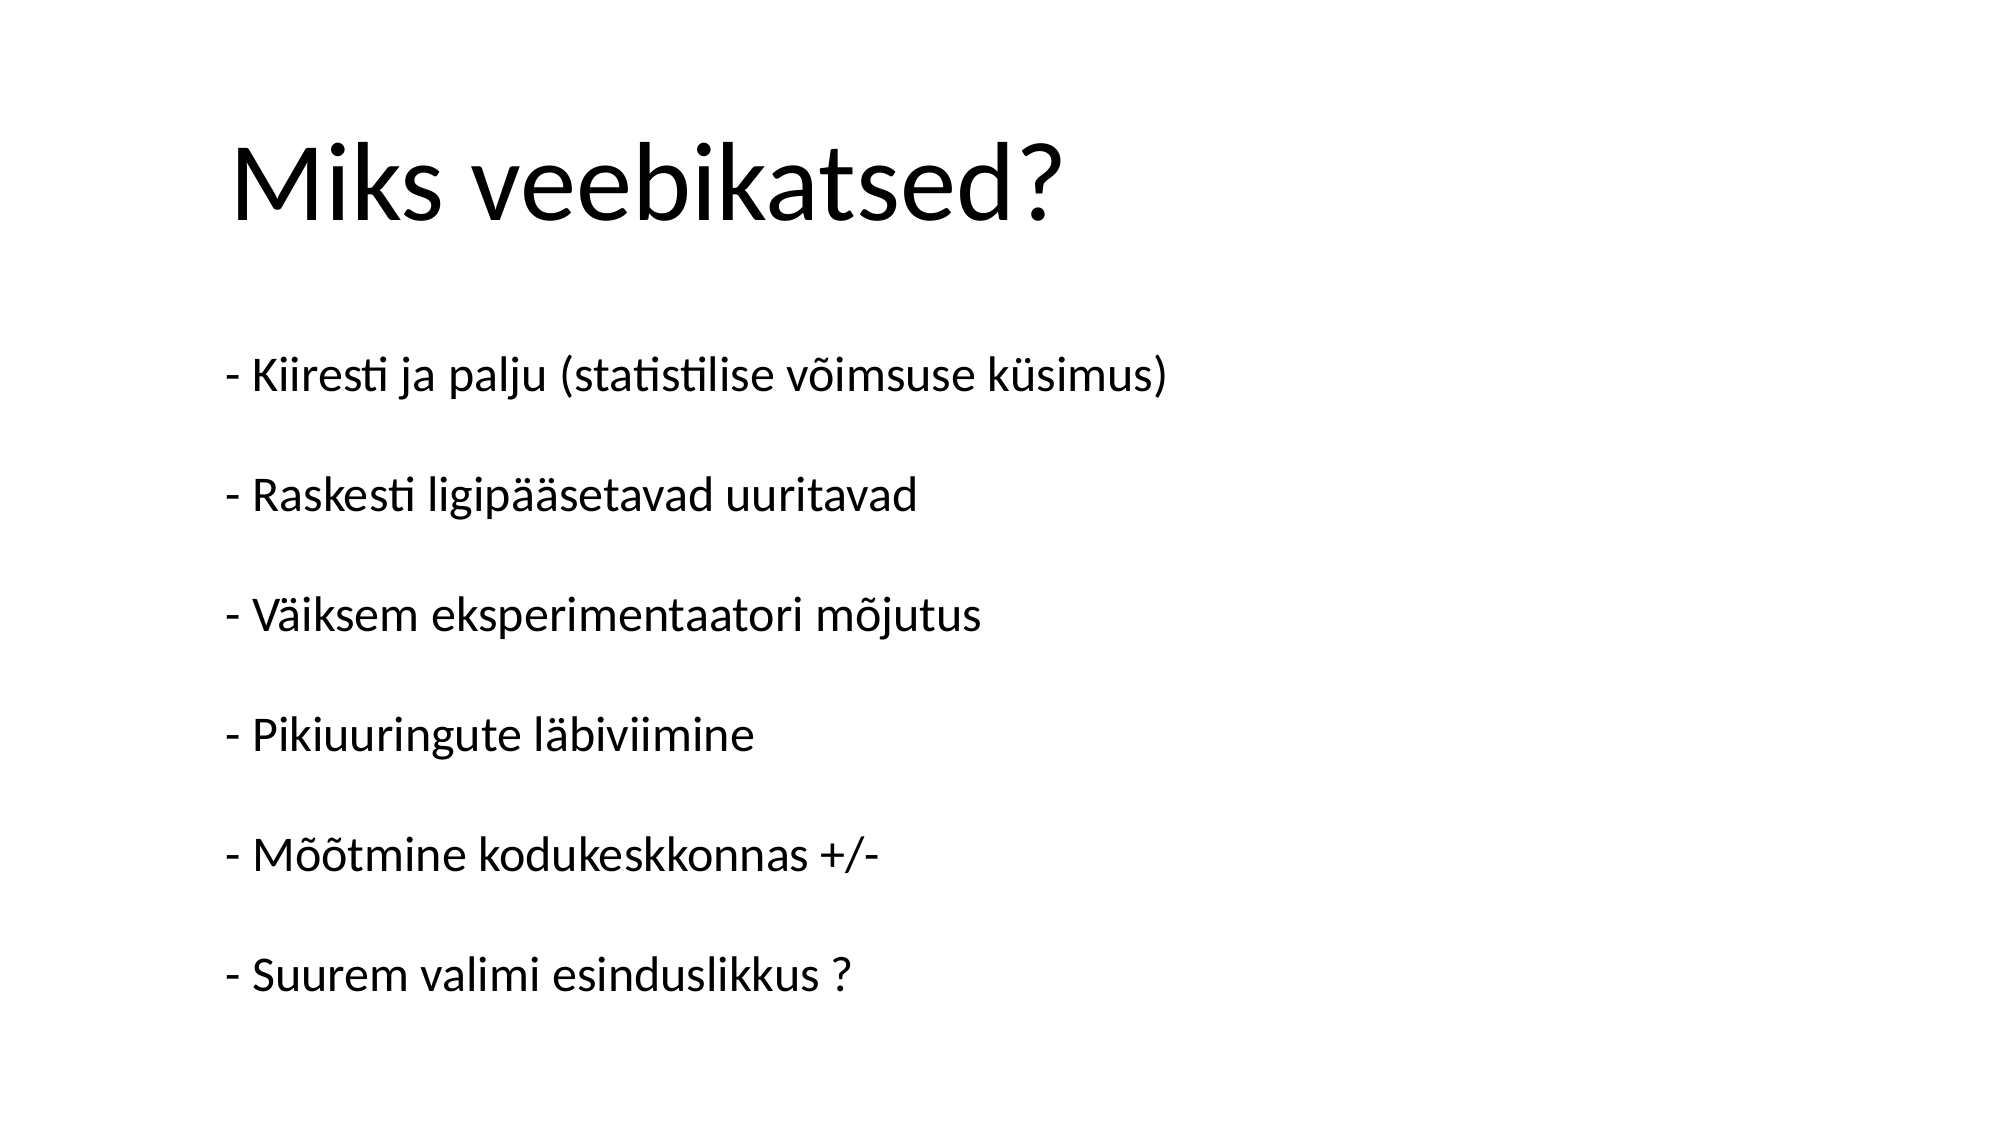

Miks veebikatsed?
- Kiiresti ja palju (statistilise võimsuse küsimus)

- Raskesti ligipääsetavad uuritavad

- Väiksem eksperimentaatori mõjutus

- Pikiuuringute läbiviimine

- Mõõtmine kodukeskkonnas +/-

- Suurem valimi esinduslikkus ?